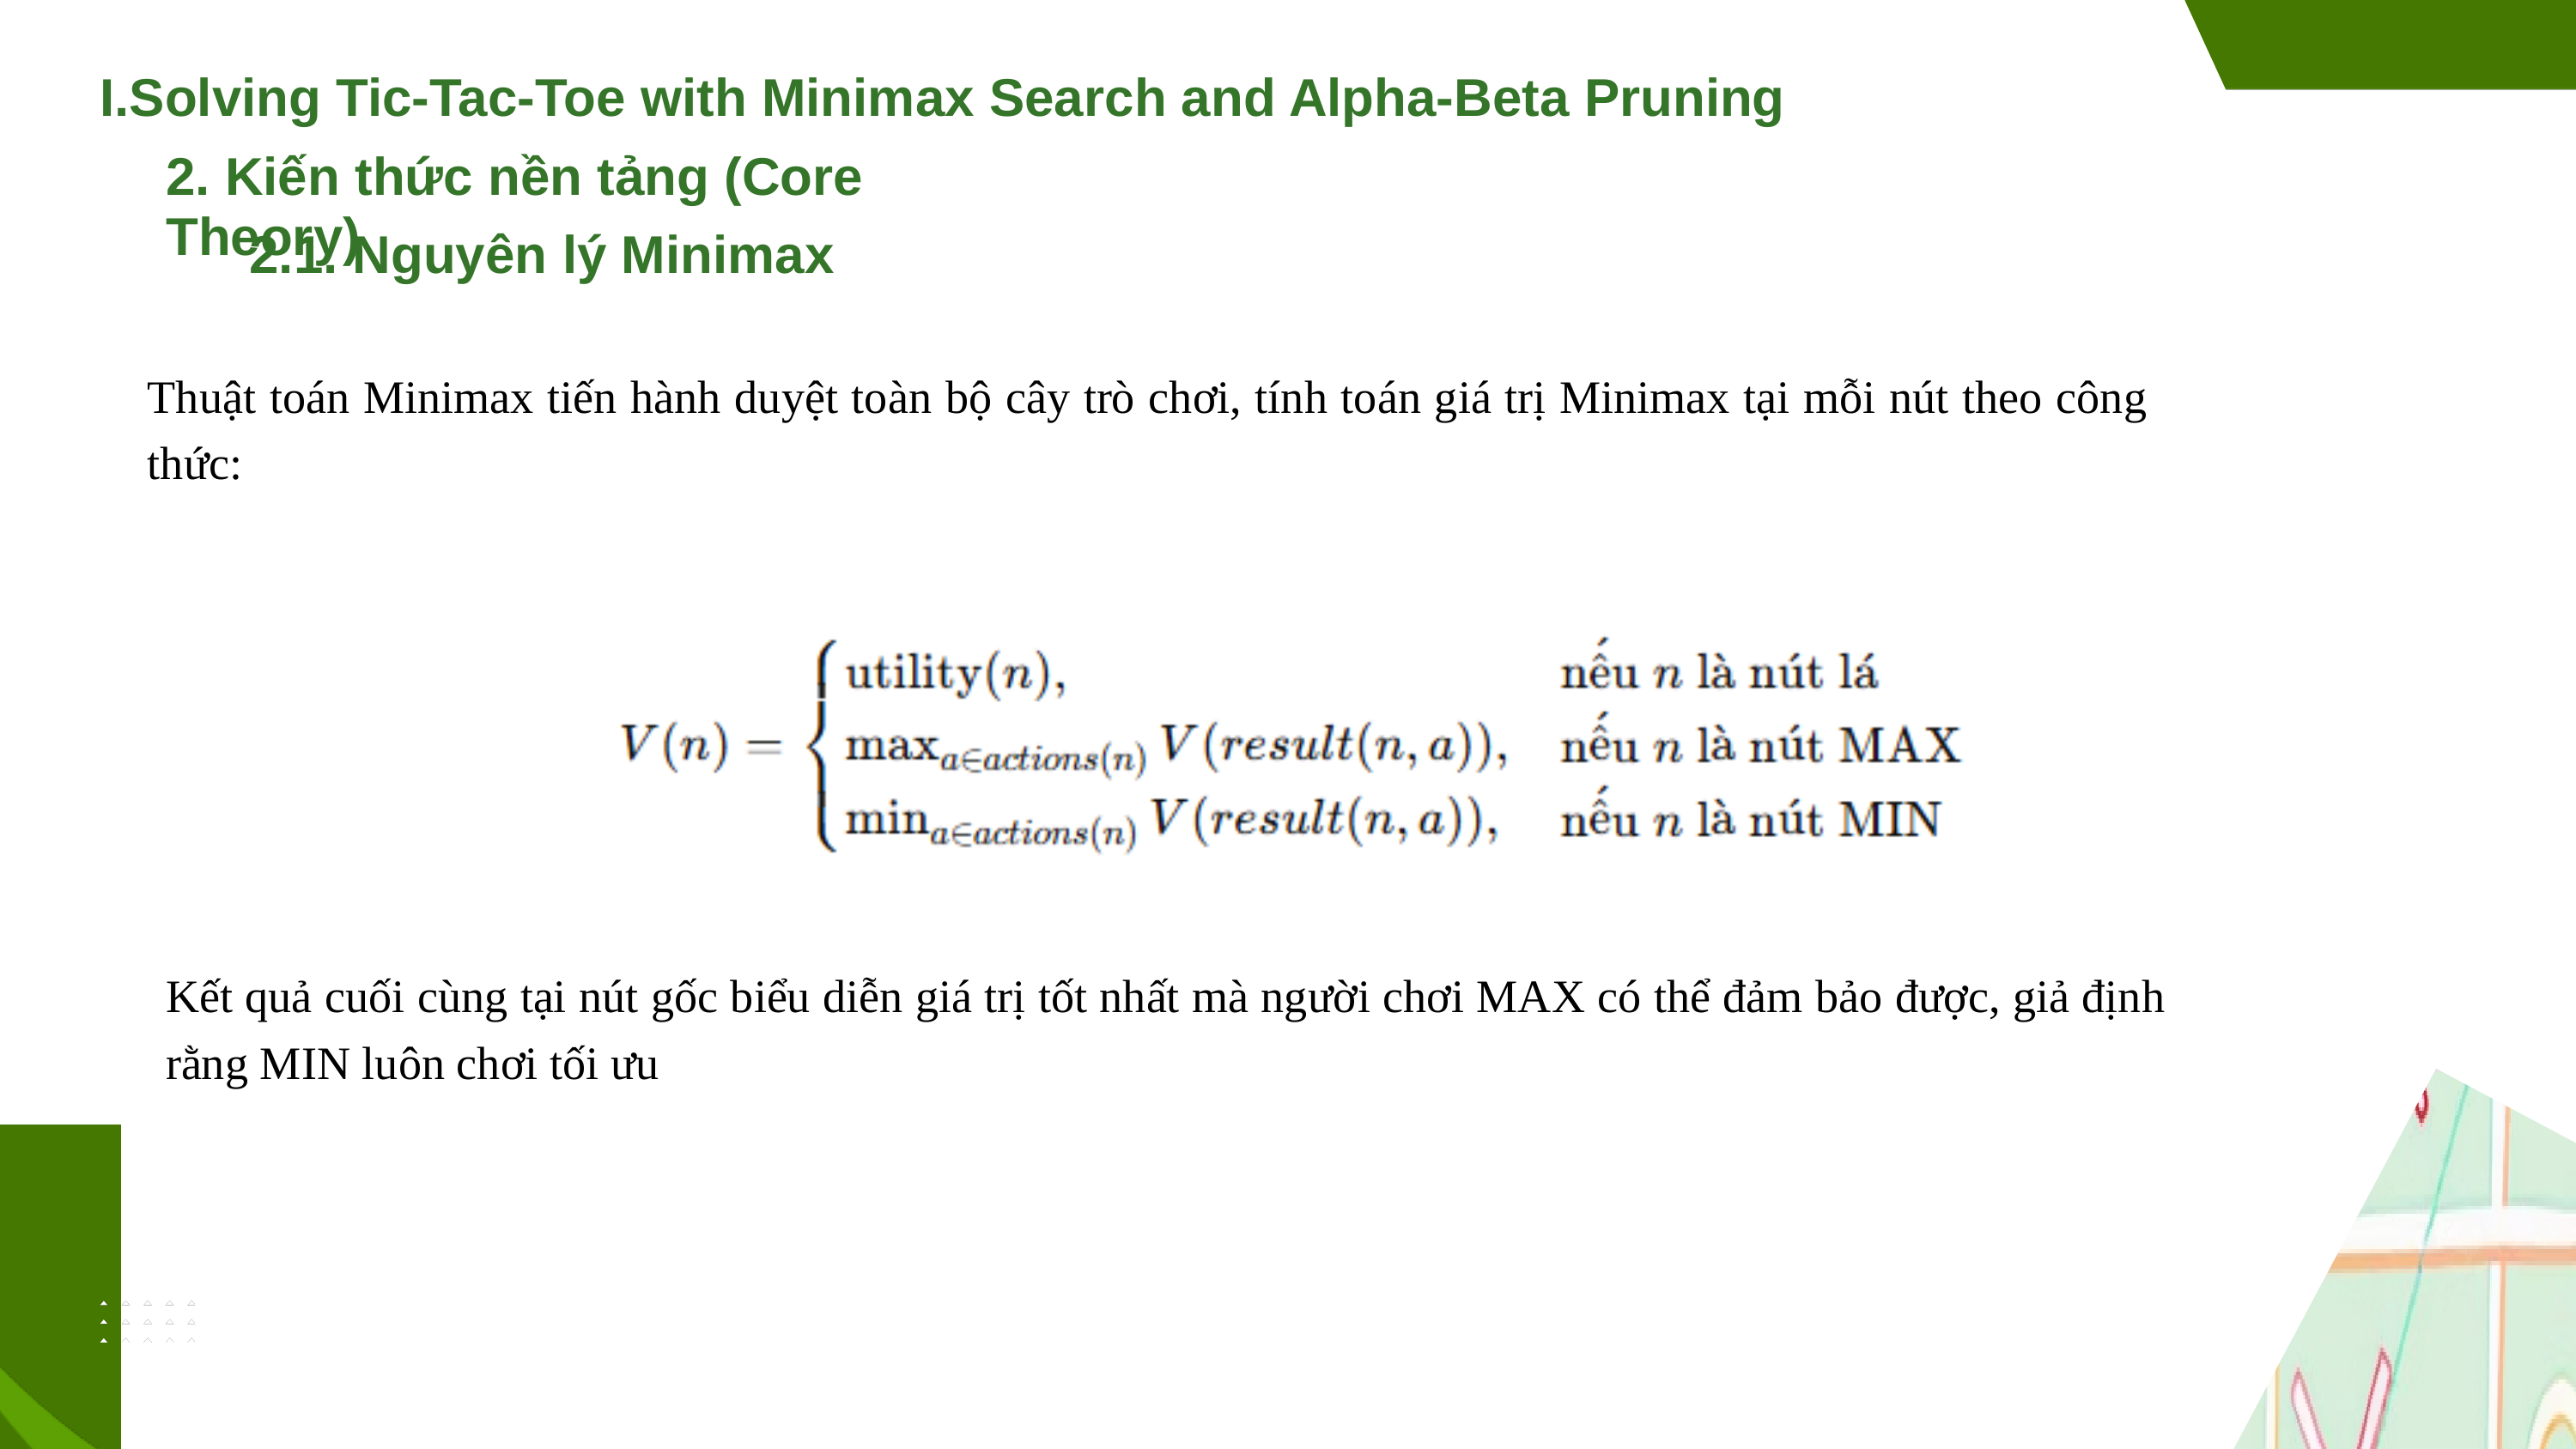

I.Solving Tic-Tac-Toe with Minimax Search and Alpha-Beta Pruning

2. Kiến thức nền tảng (Core Theory)

2.1. Nguyên lý Minimax

Thuật toán Minimax tiến hành duyệt toàn bộ cây trò chơi, tính toán giá trị Minimax tại mỗi nút theo công thức:

Kết quả cuối cùng tại nút gốc biểu diễn giá trị tốt nhất mà người chơi MAX có thể đảm bảo được, giả định rằng MIN luôn chơi tối ưu